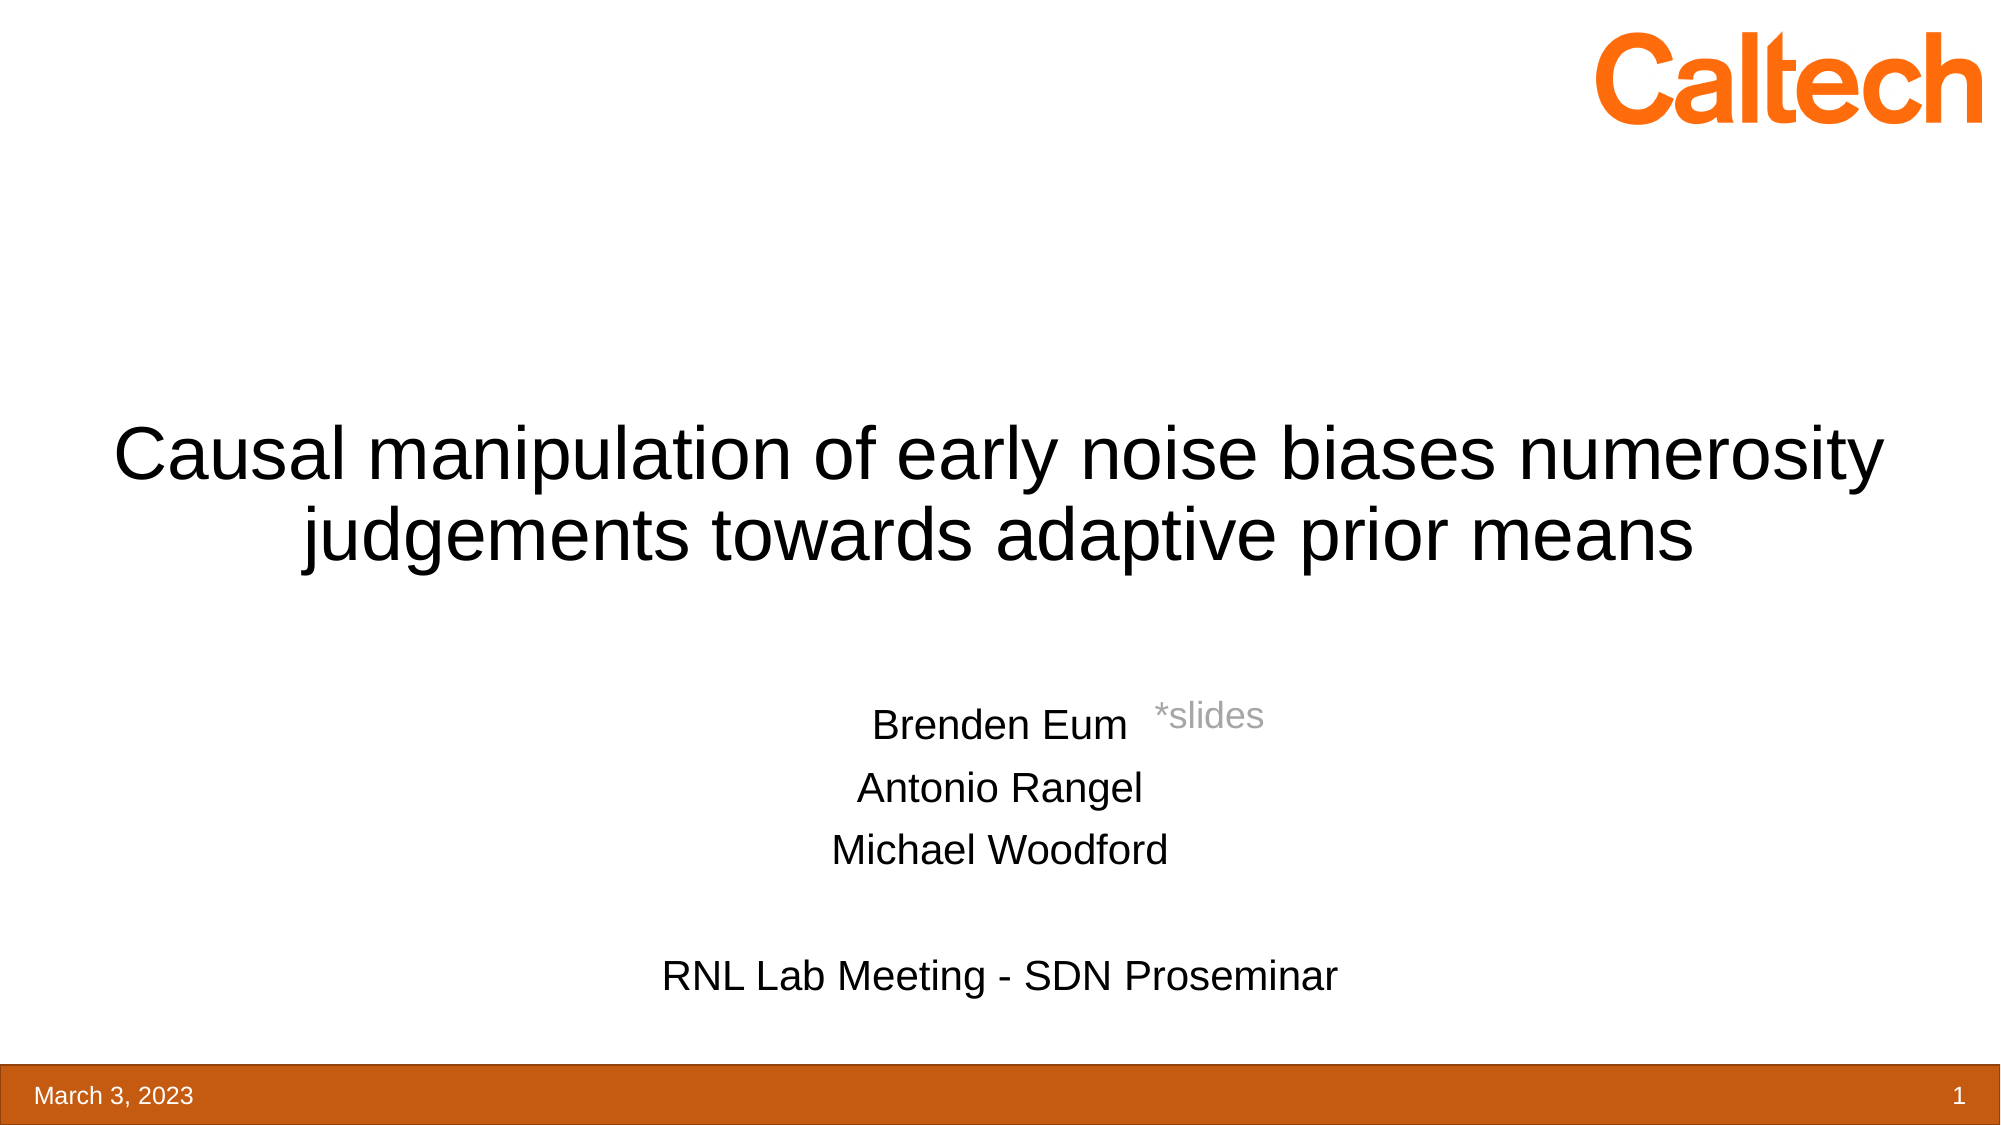

# Causal manipulation of early noise biases numerosity judgements towards adaptive prior means
*slides
Brenden Eum
Antonio Rangel
Michael Woodford

RNL Lab Meeting - SDN Proseminar
March 3, 2023

1